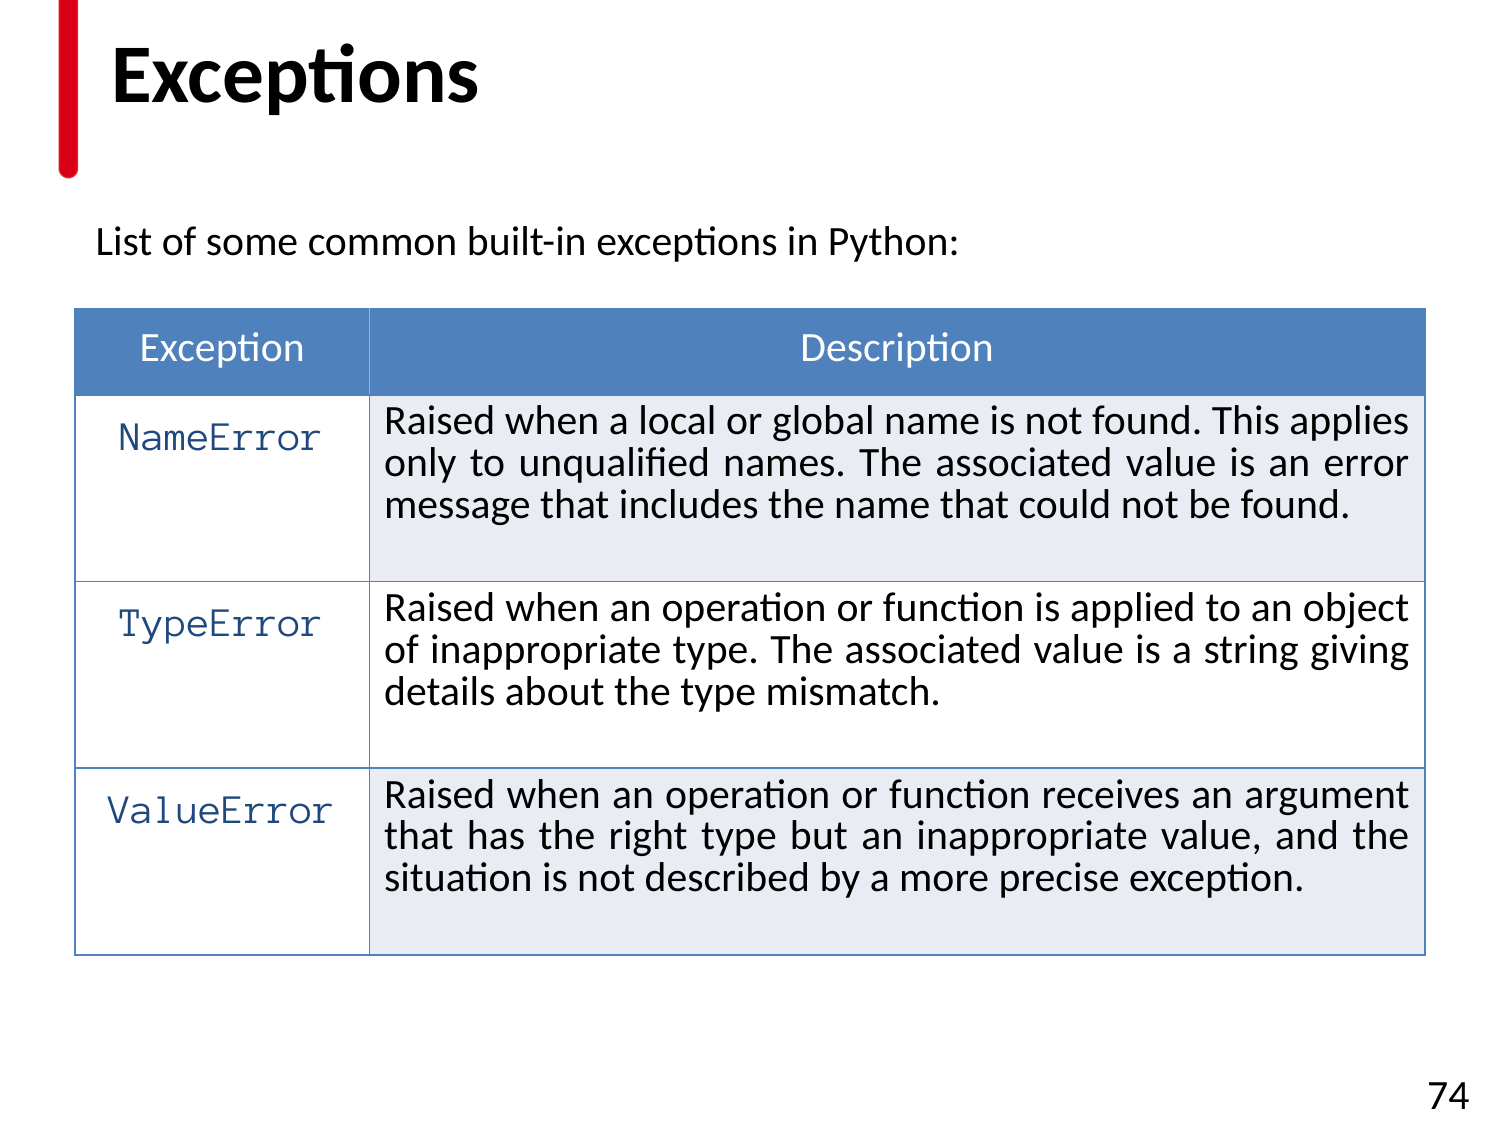

# Exceptions
List of some common built-in exceptions in Python:

| Exception | Description |
| --- | --- |
| NameError | Raised when a local or global name is not found. This applies only to unqualified names. The associated value is an error message that includes the name that could not be found. |
| TypeError | Raised when an operation or function is applied to an object of inappropriate type. The associated value is a string giving details about the type mismatch. |
| ValueError | Raised when an operation or function receives an argument that has the right type but an inappropriate value, and the situation is not described by a more precise exception. |